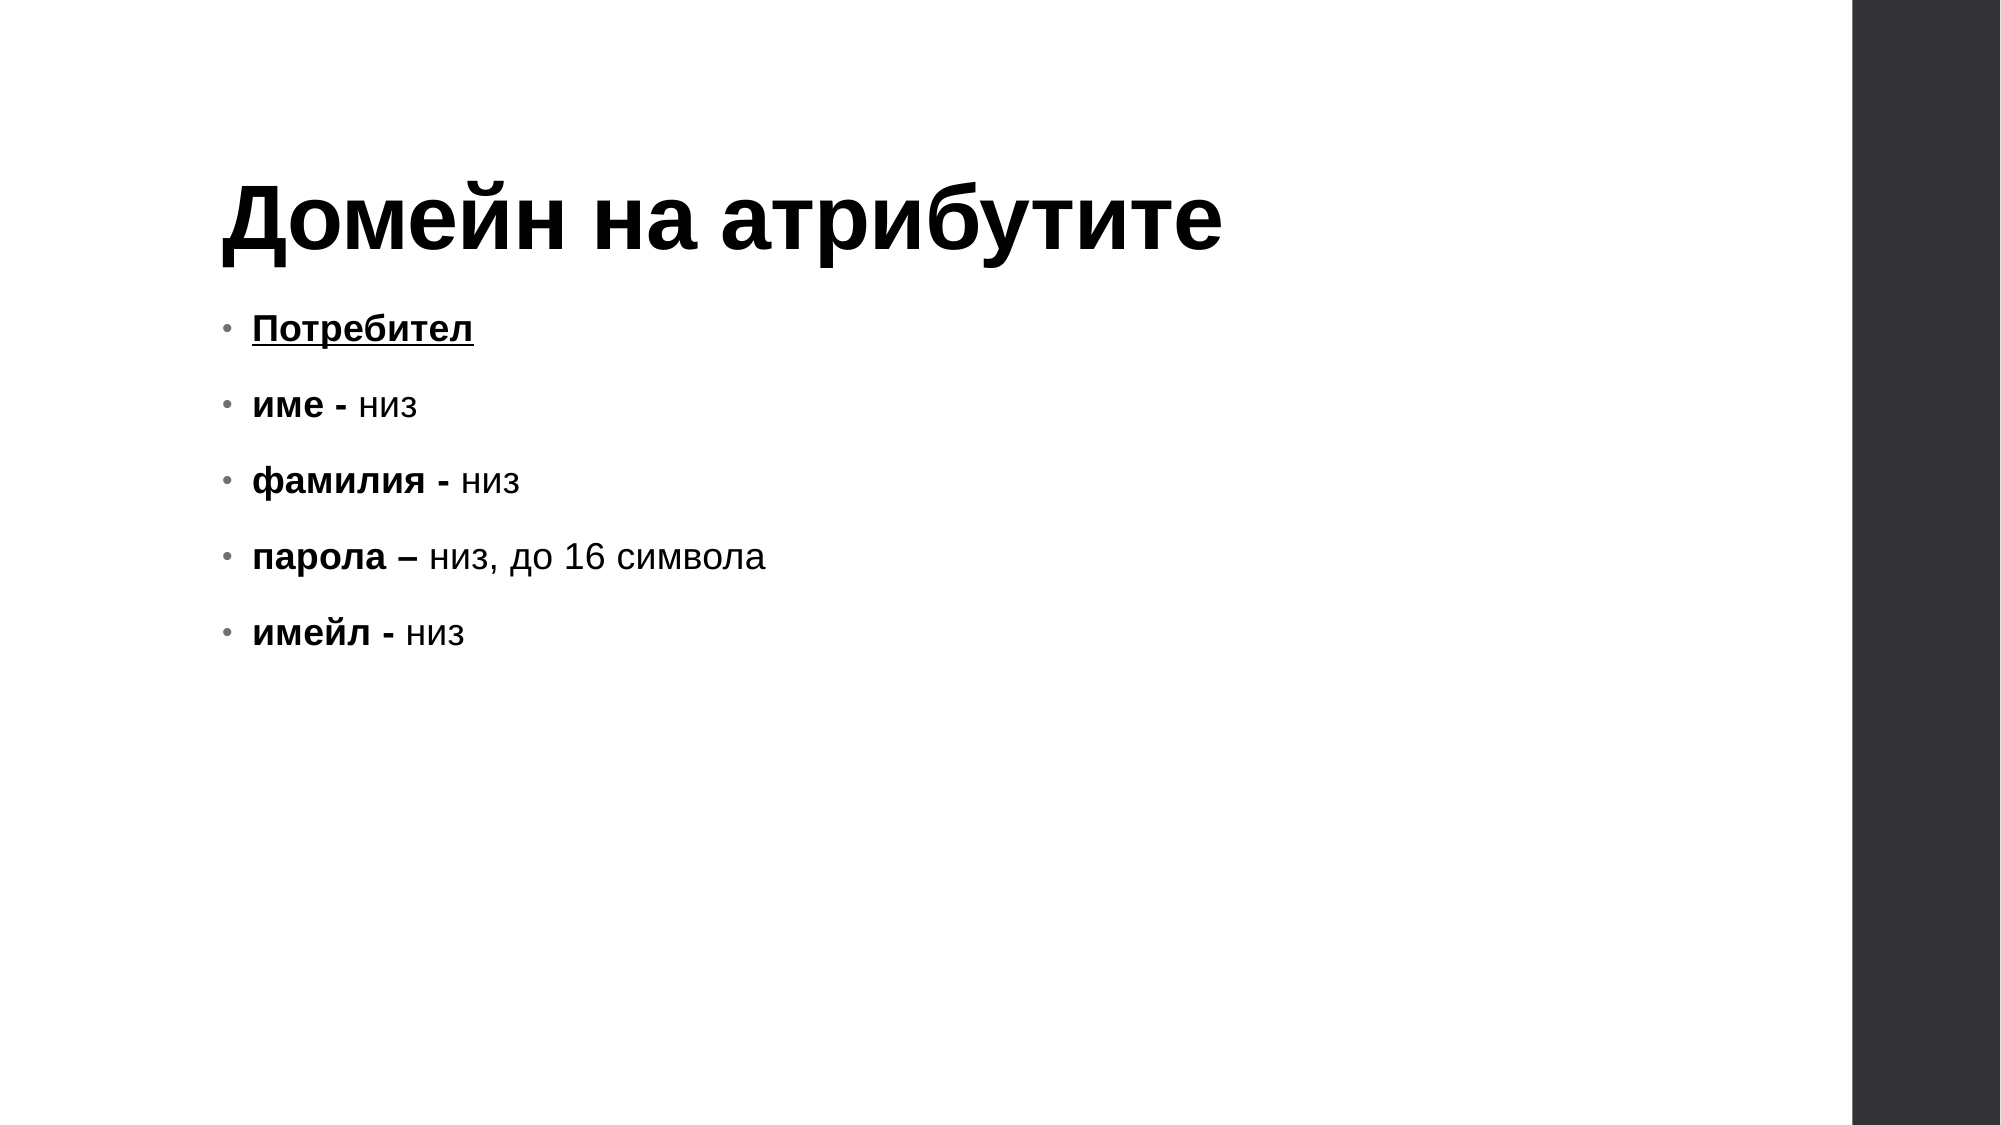

# Домейн на атрибутите
Потребител
име - низ
фамилия - низ
парола – низ, до 16 символа
имейл - низ